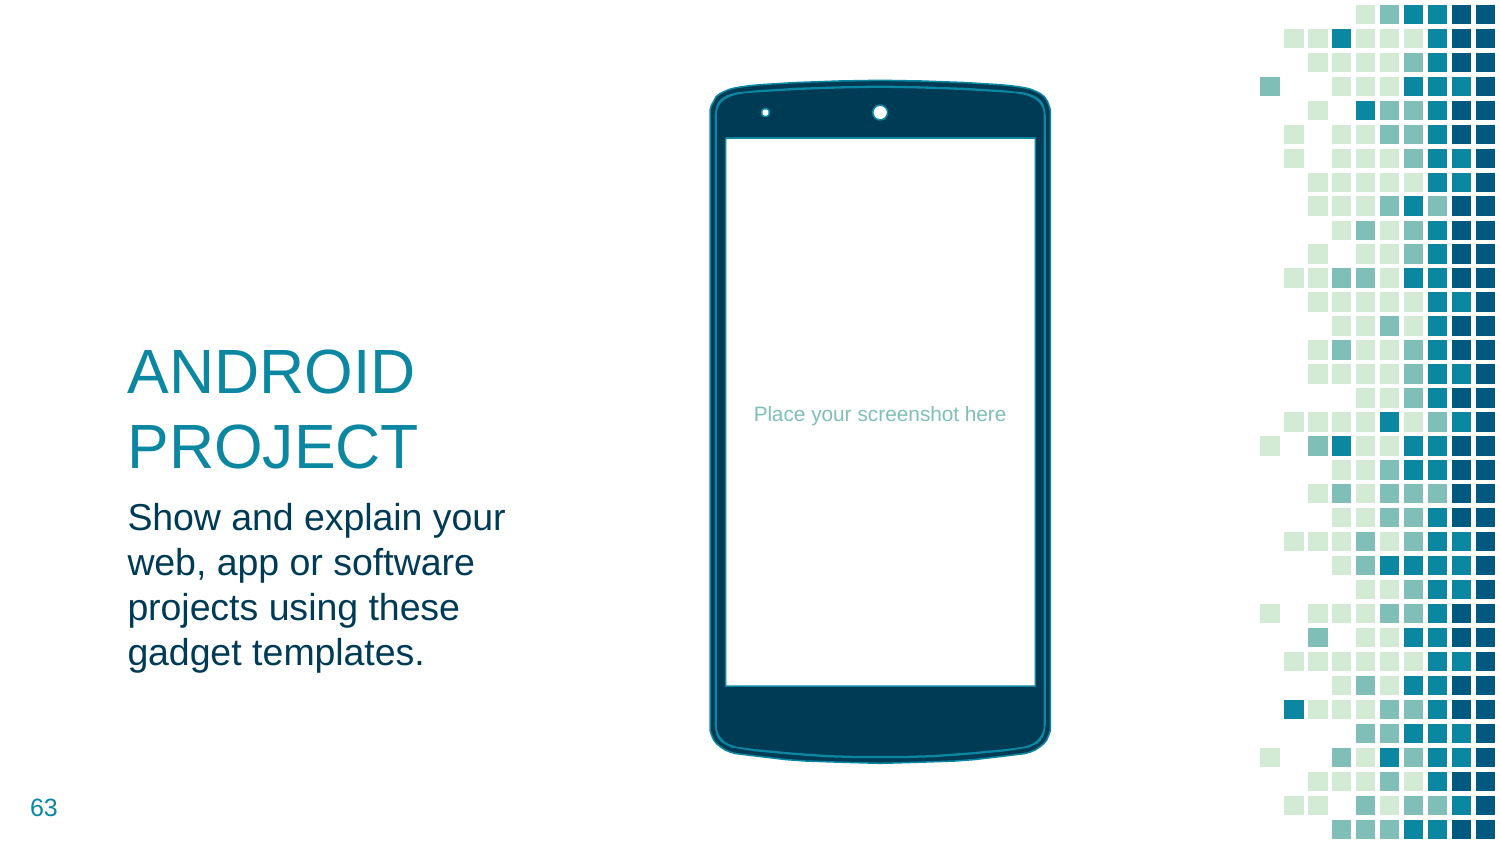

ANDROID PROJECT
Show and explain your web, app or software projects using these gadget templates.
Place your screenshot here
63